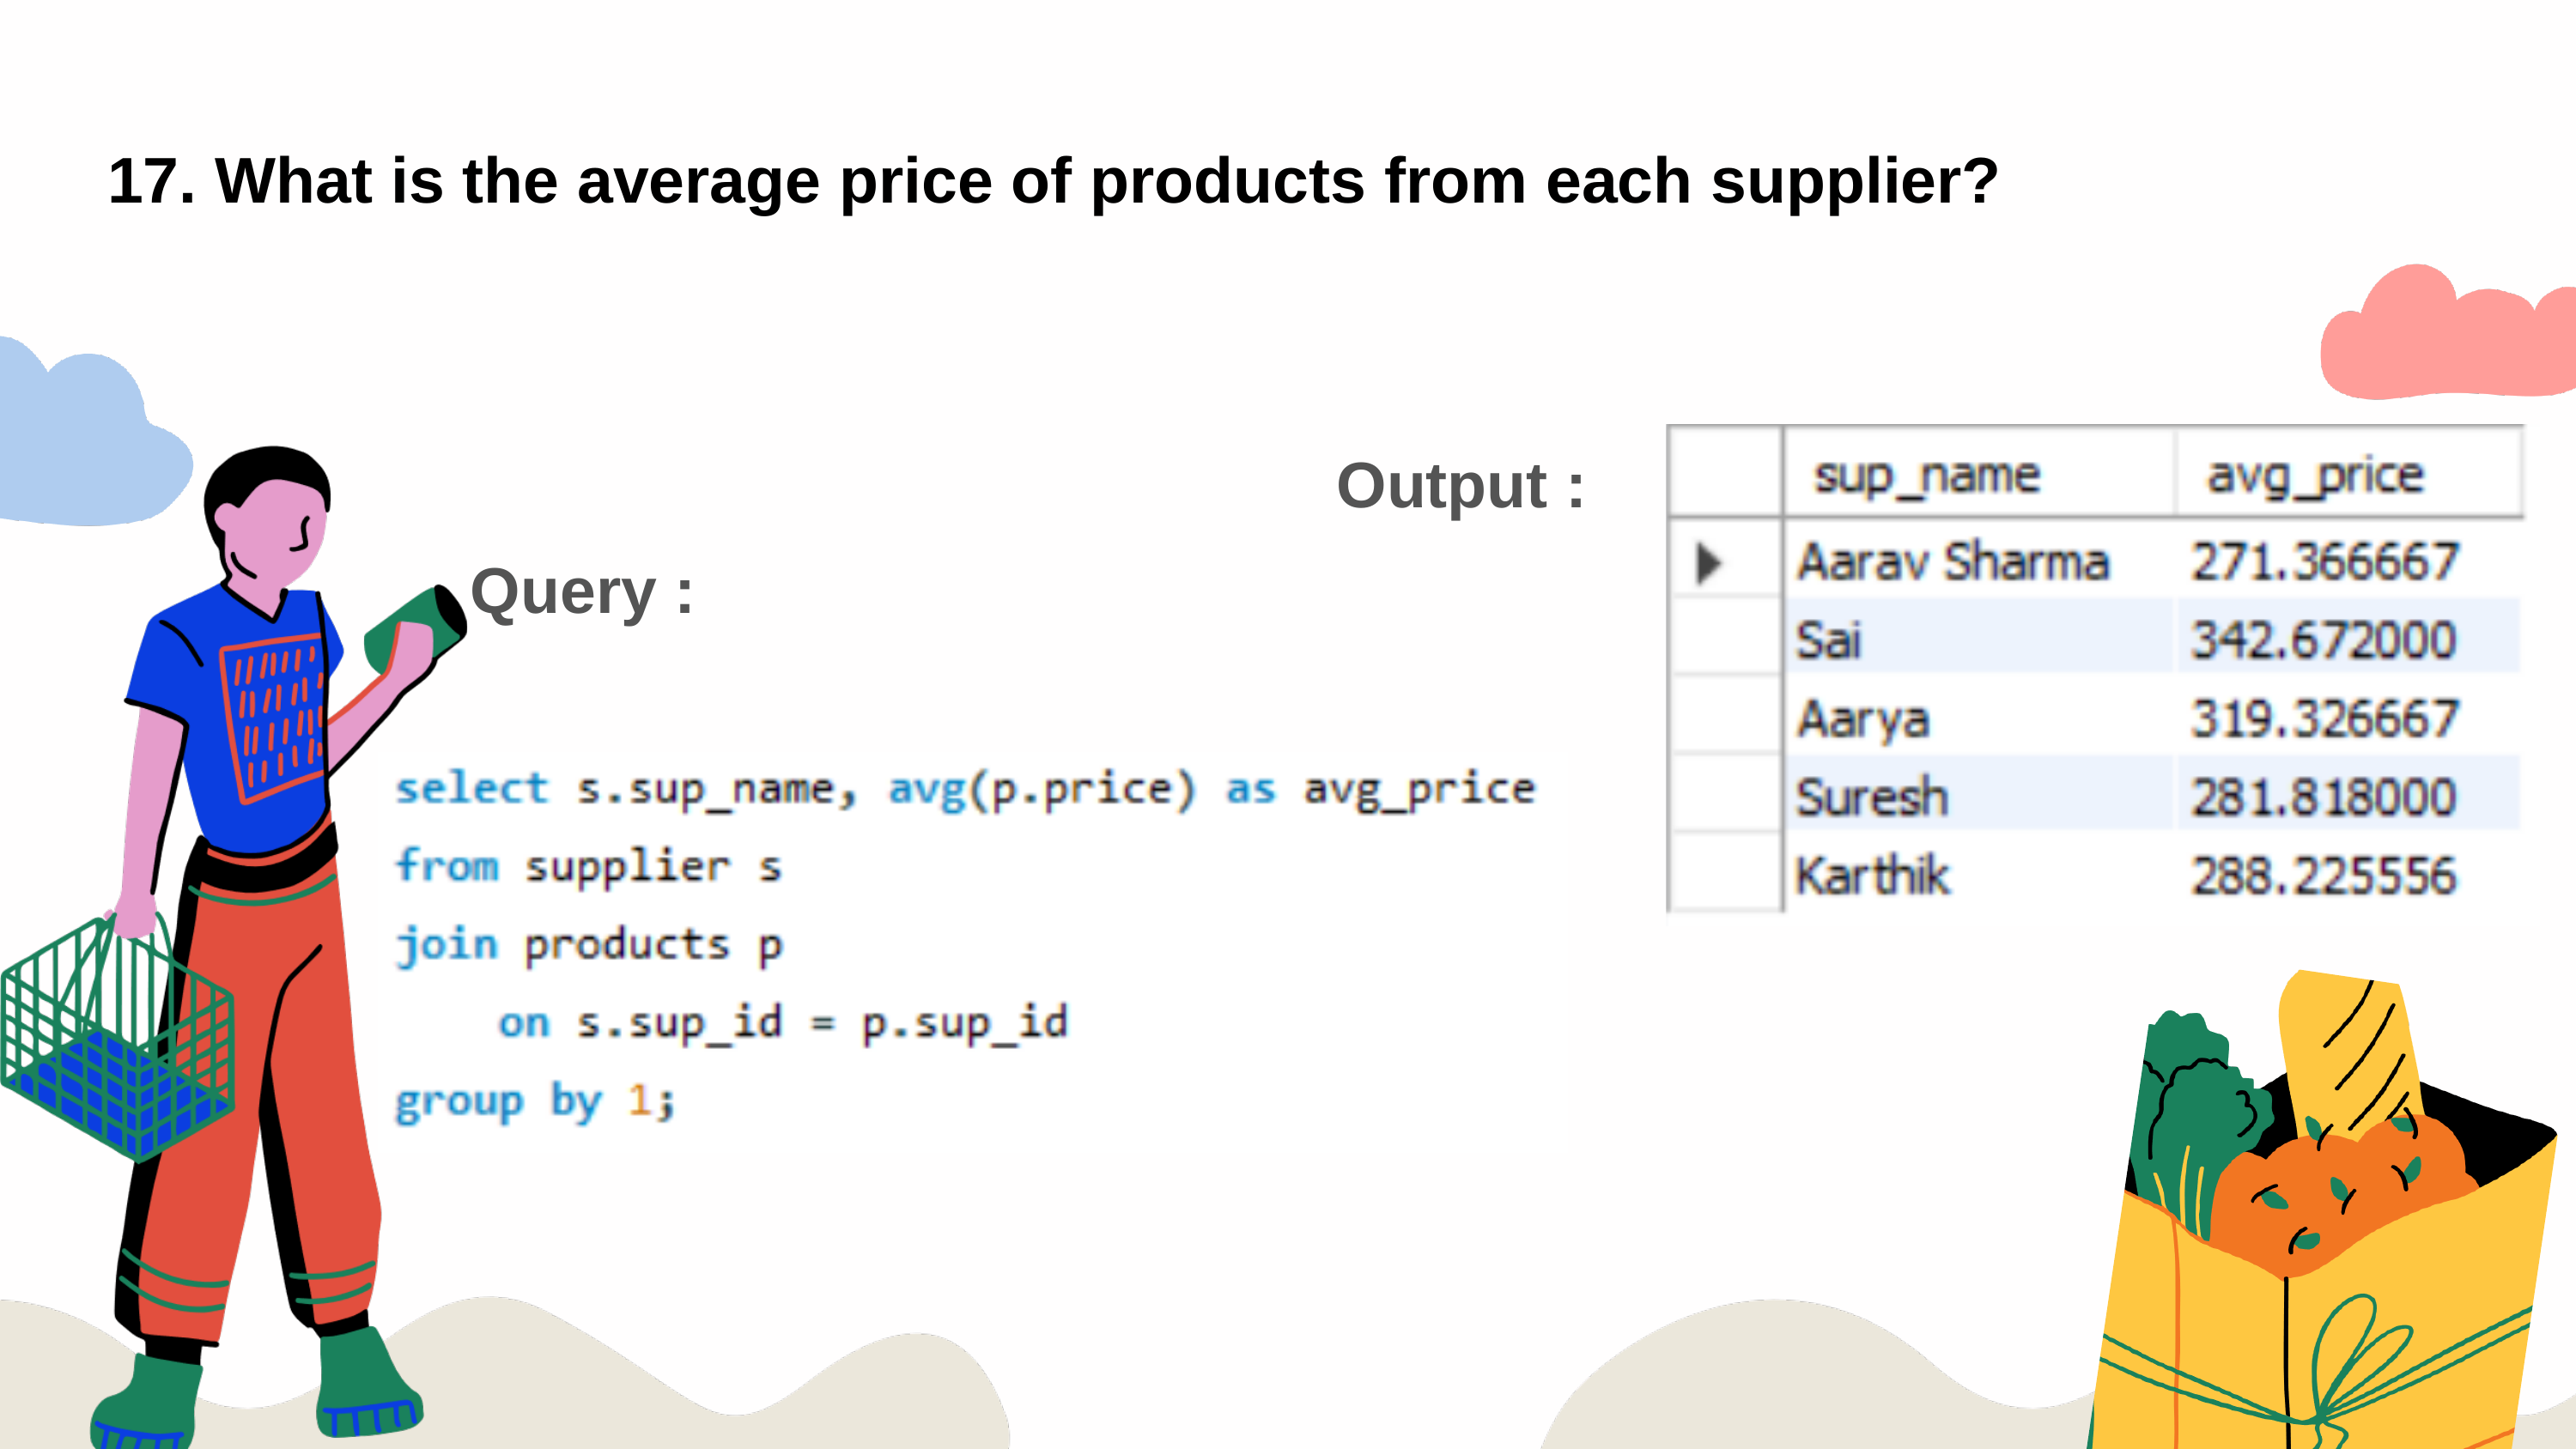

17. What is the average price of products from each supplier?

Output :
Query :